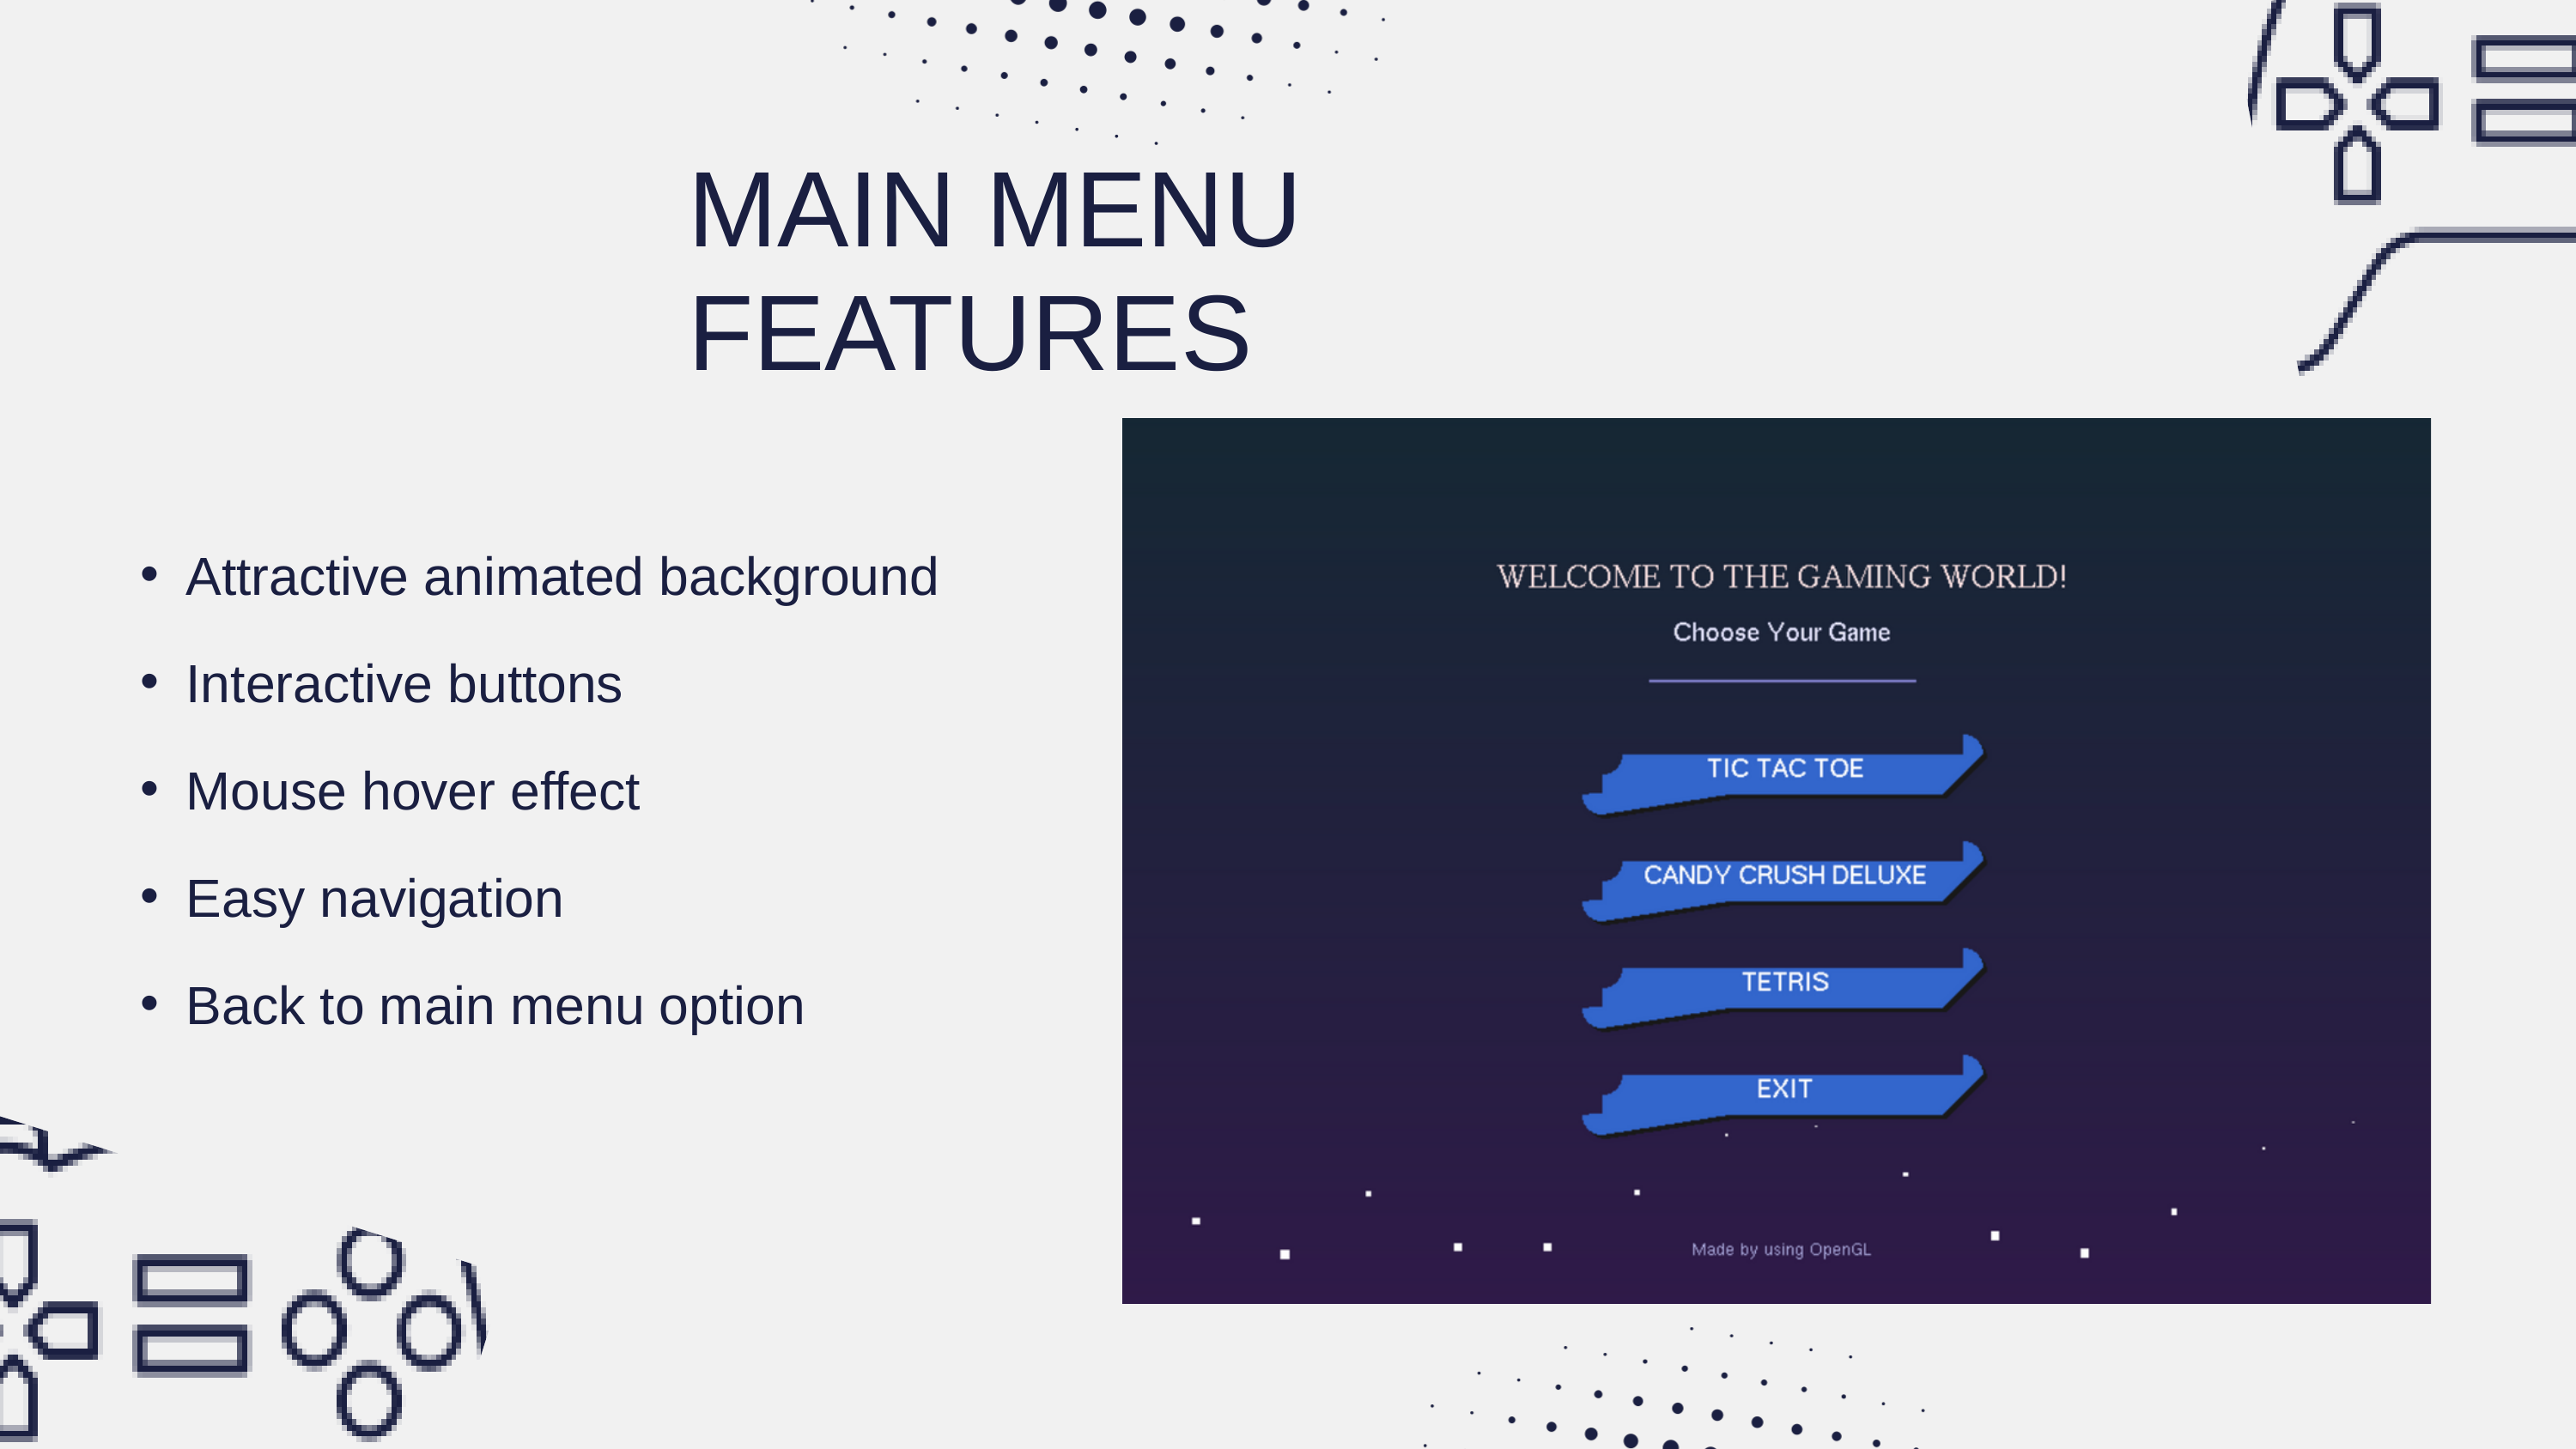

MAIN MENU FEATURES

Attractive animated background
Interactive buttons
Mouse hover effect
Easy navigation
Back to main menu option